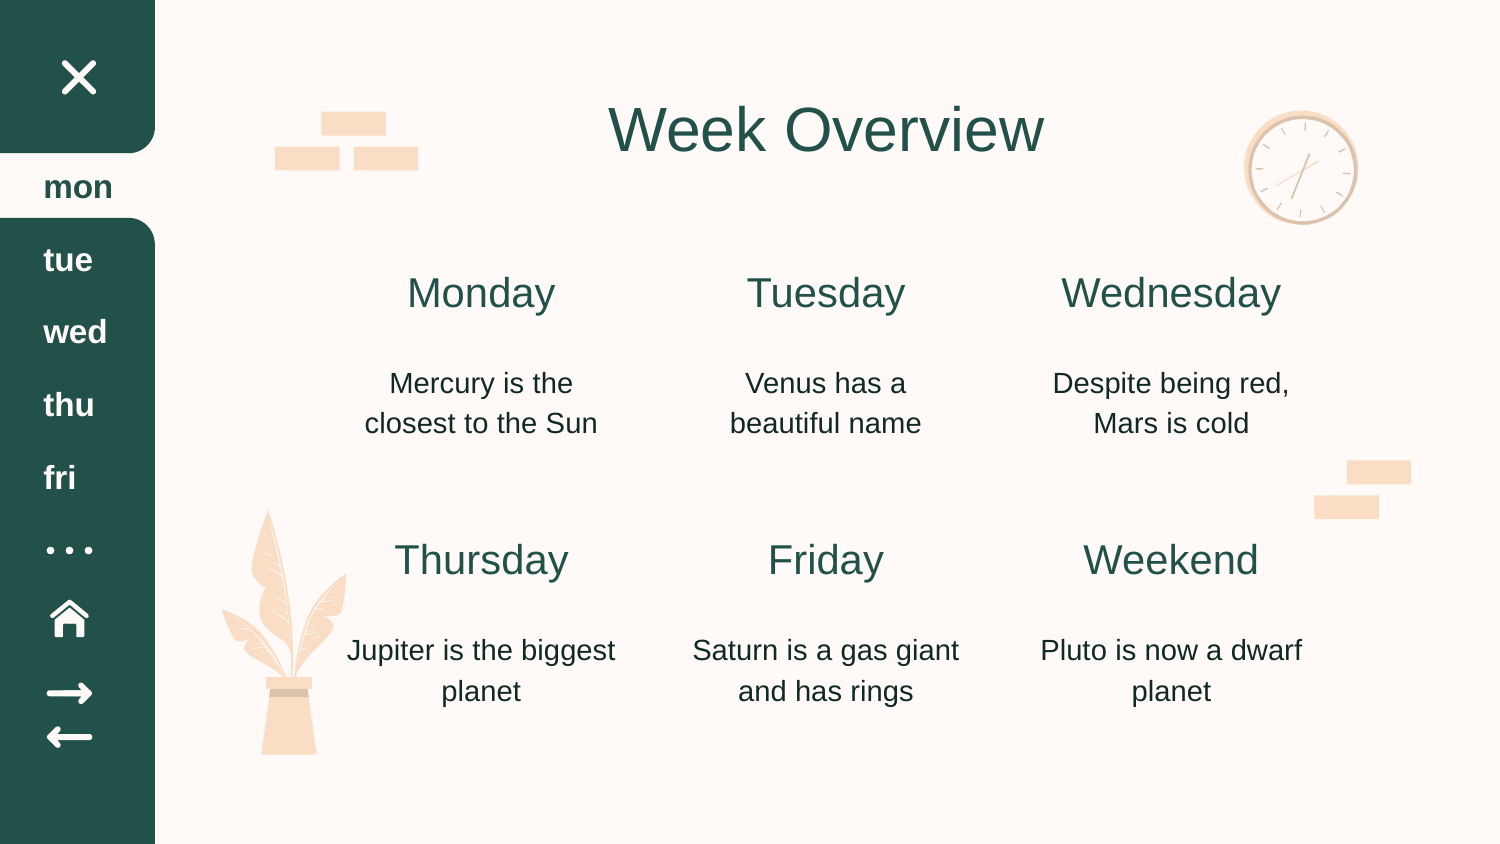

Week Overview
mon
tue
Monday
Tuesday
Wednesday
wed
Mercury is the closest to the Sun
Venus has a beautiful name
Despite being red, Mars is cold
thu
fri
# Thursday
Friday
Weekend

Jupiter is the biggest planet
Saturn is a gas giant and has rings
Pluto is now a dwarf planet